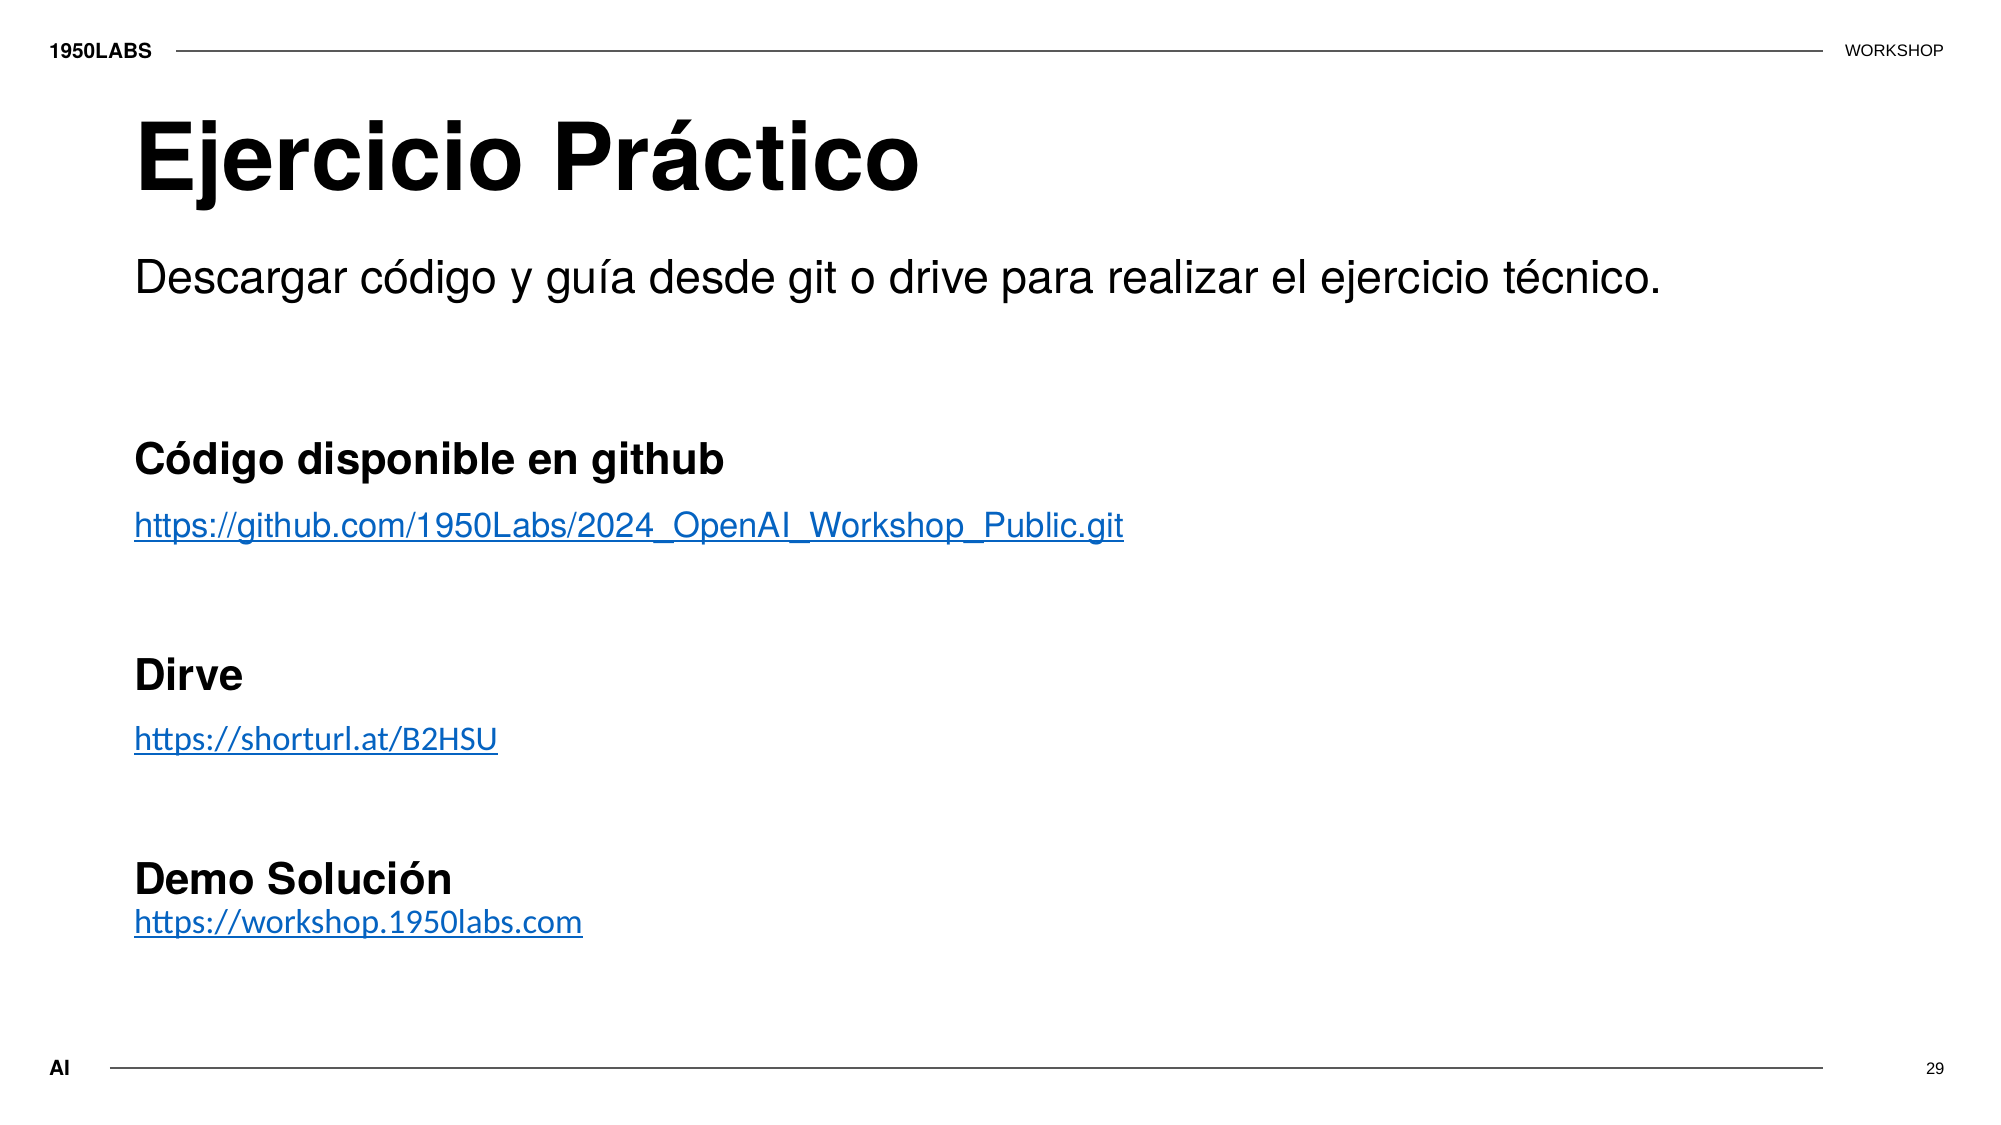

1950LABS
WORKSHOP
# Ejercicio Práctico
Descargar código y guía desde git o drive para realizar el ejercicio técnico.

Código disponible en github
https://github.com/1950Labs/2024_OpenAI_Workshop_Public.git

Dirve
https://shorturl.at/B2HSU

Demo Solución
https://workshop.1950labs.com
AI
29